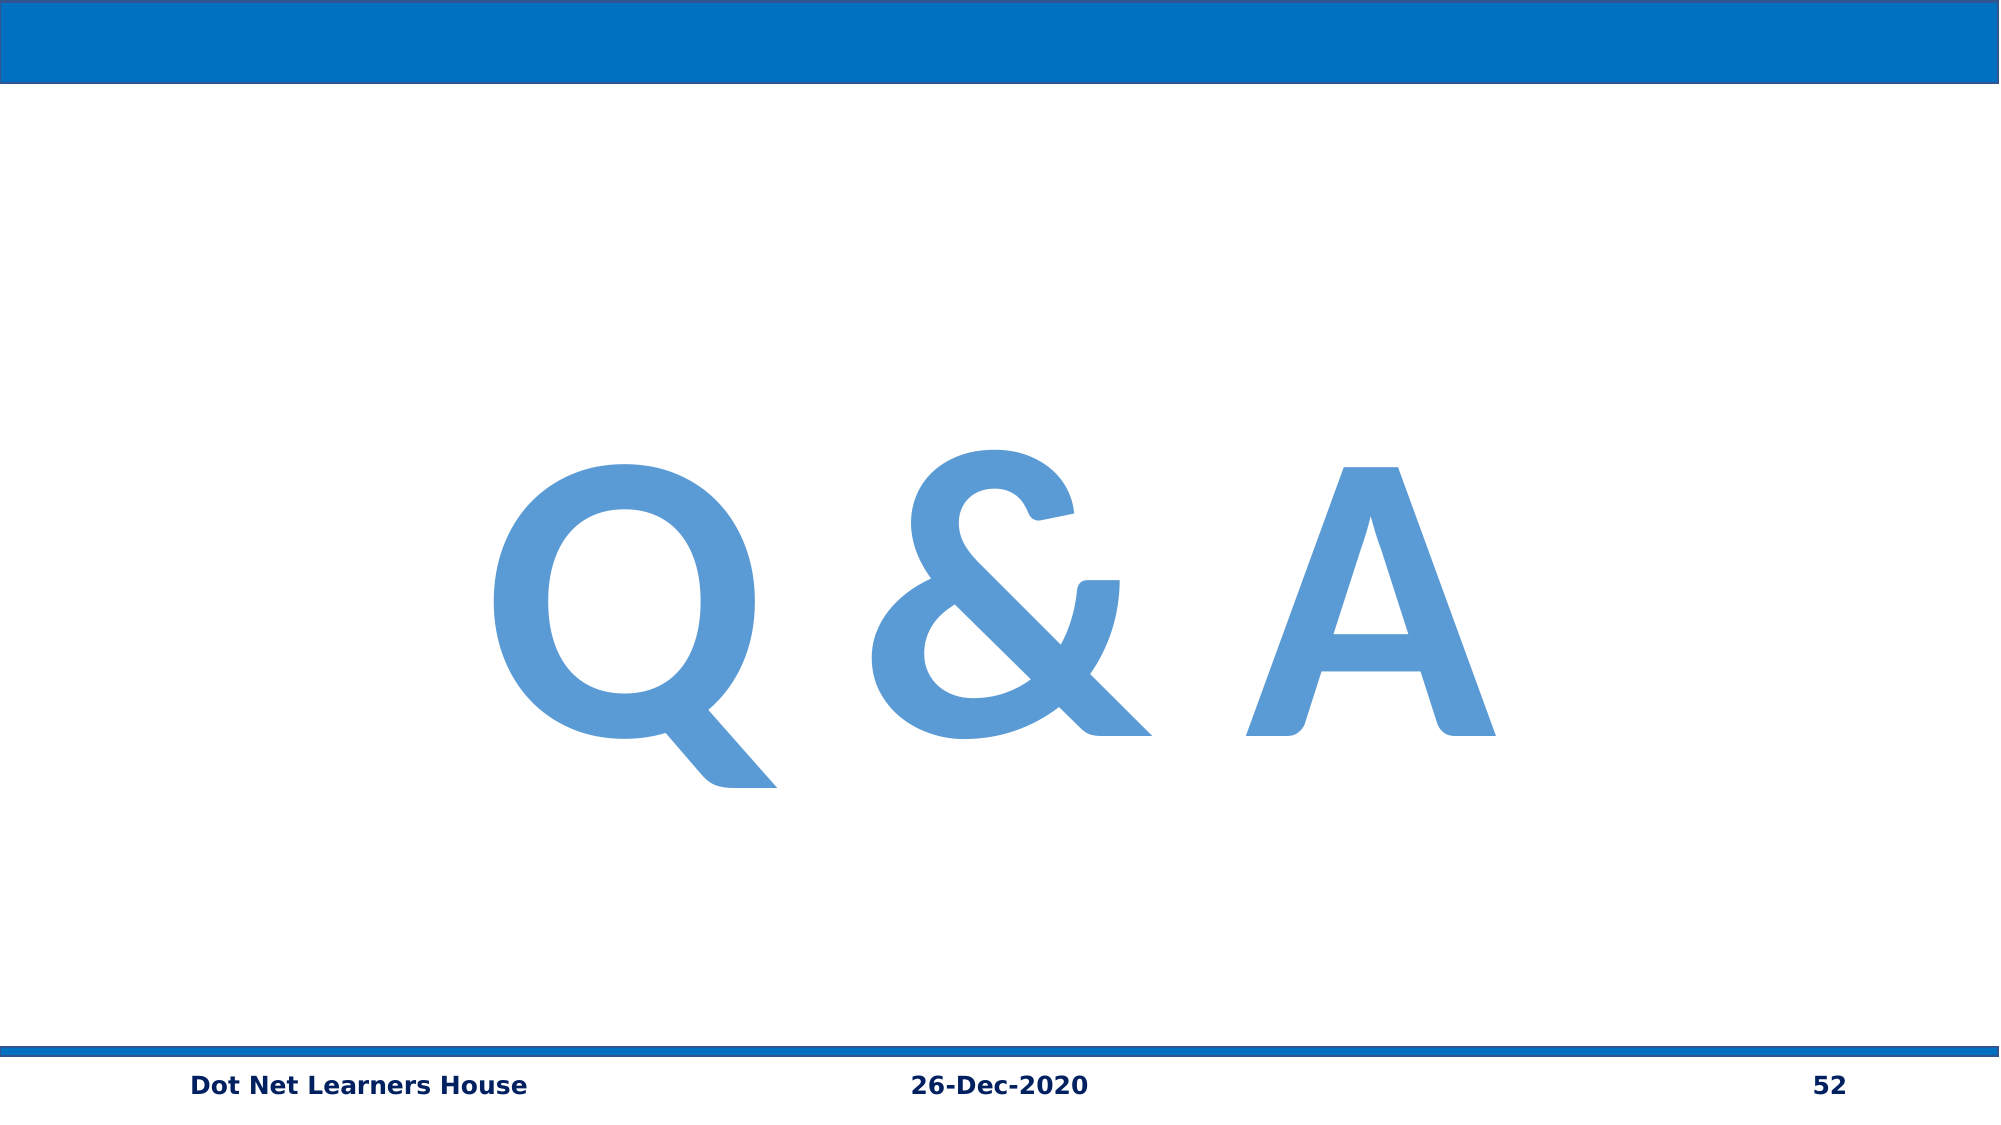

Q & A

26-Dec-2020
52
Dot Net Learners House